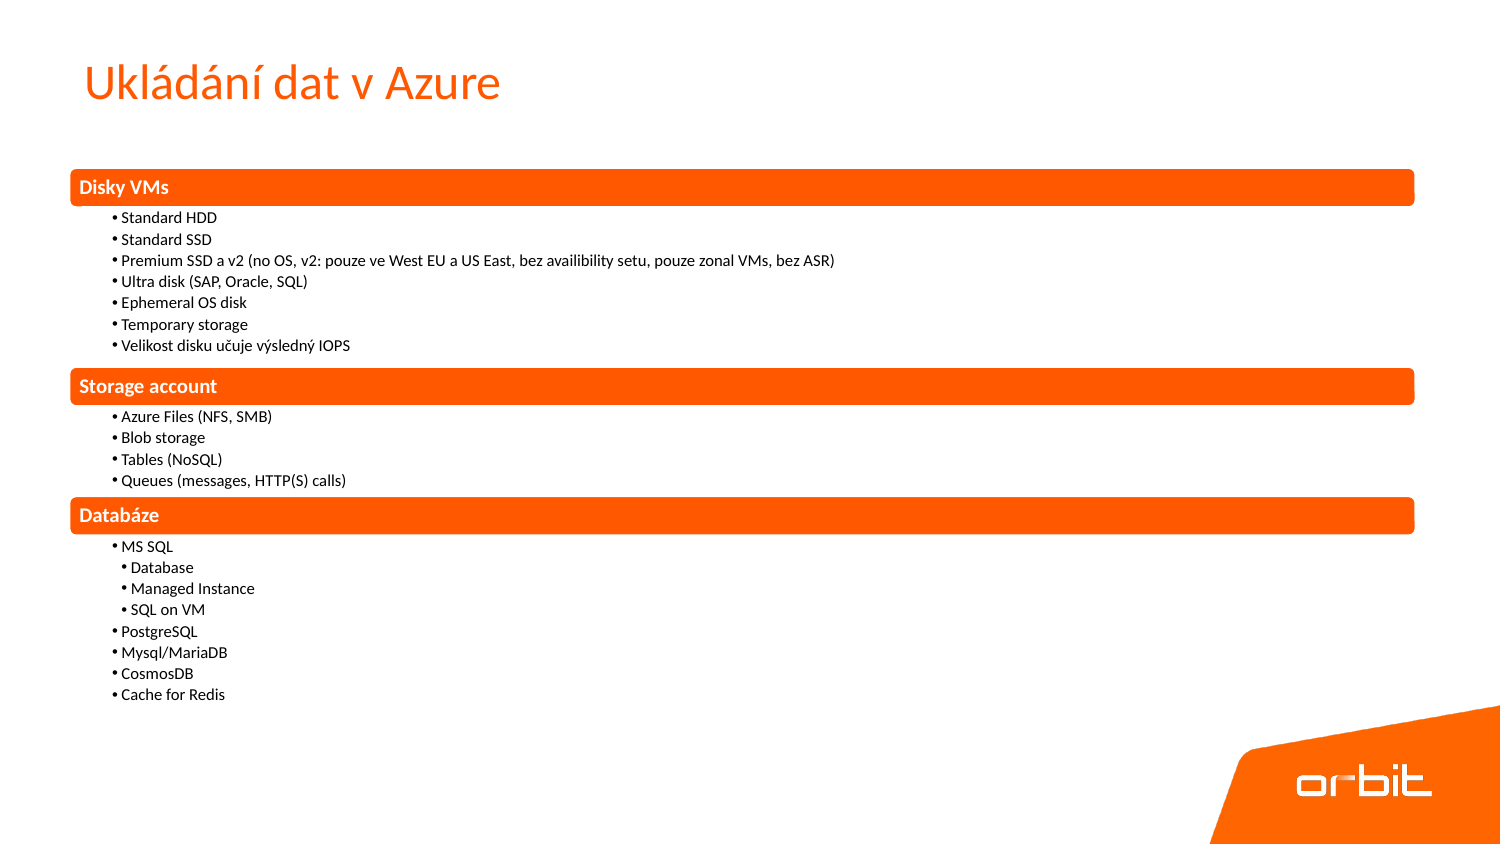

# Ukládání dat v Azure
Disky VMs
Standard HDD
Standard SSD
Premium SSD a v2 (no OS, v2: pouze ve West EU a US East, bez availibility setu, pouze zonal VMs, bez ASR)
Ultra disk (SAP, Oracle, SQL)
Ephemeral OS disk
Temporary storage
Velikost disku učuje výsledný IOPS
Storage account
Azure Files (NFS, SMB)
Blob storage
Tables (NoSQL)
Queues (messages, HTTP(S) calls)
Databáze
MS SQL
Database
Managed Instance
SQL on VM
PostgreSQL
Mysql/MariaDB
CosmosDB
Cache for Redis